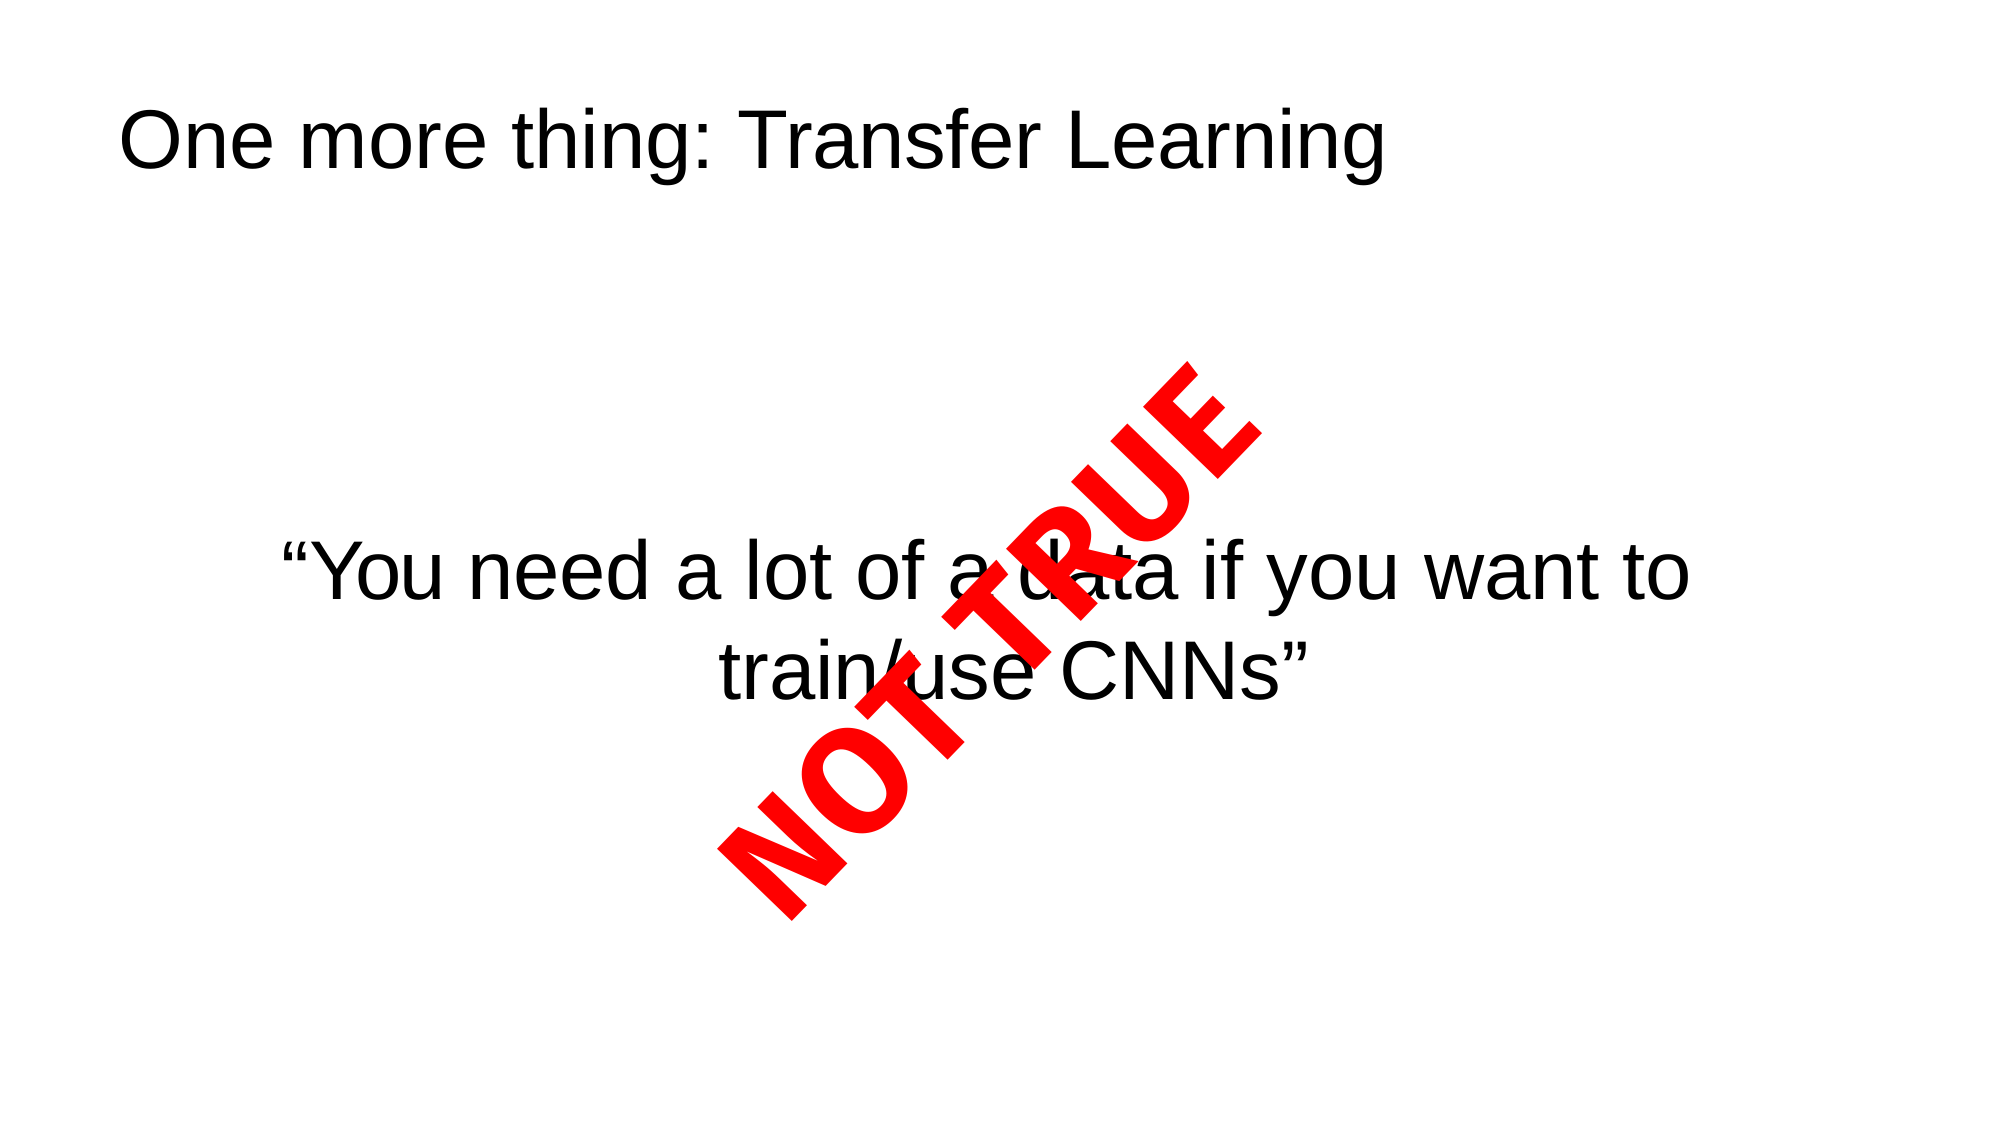

April 30, 2019
One more thing: Transfer Learning
NOT TRUE
“You need a lot of a data if you want to  train/use CNNs”
Lecture 9 -
66
Fei-Fei Li & Justin Johnson & Serena Yeung